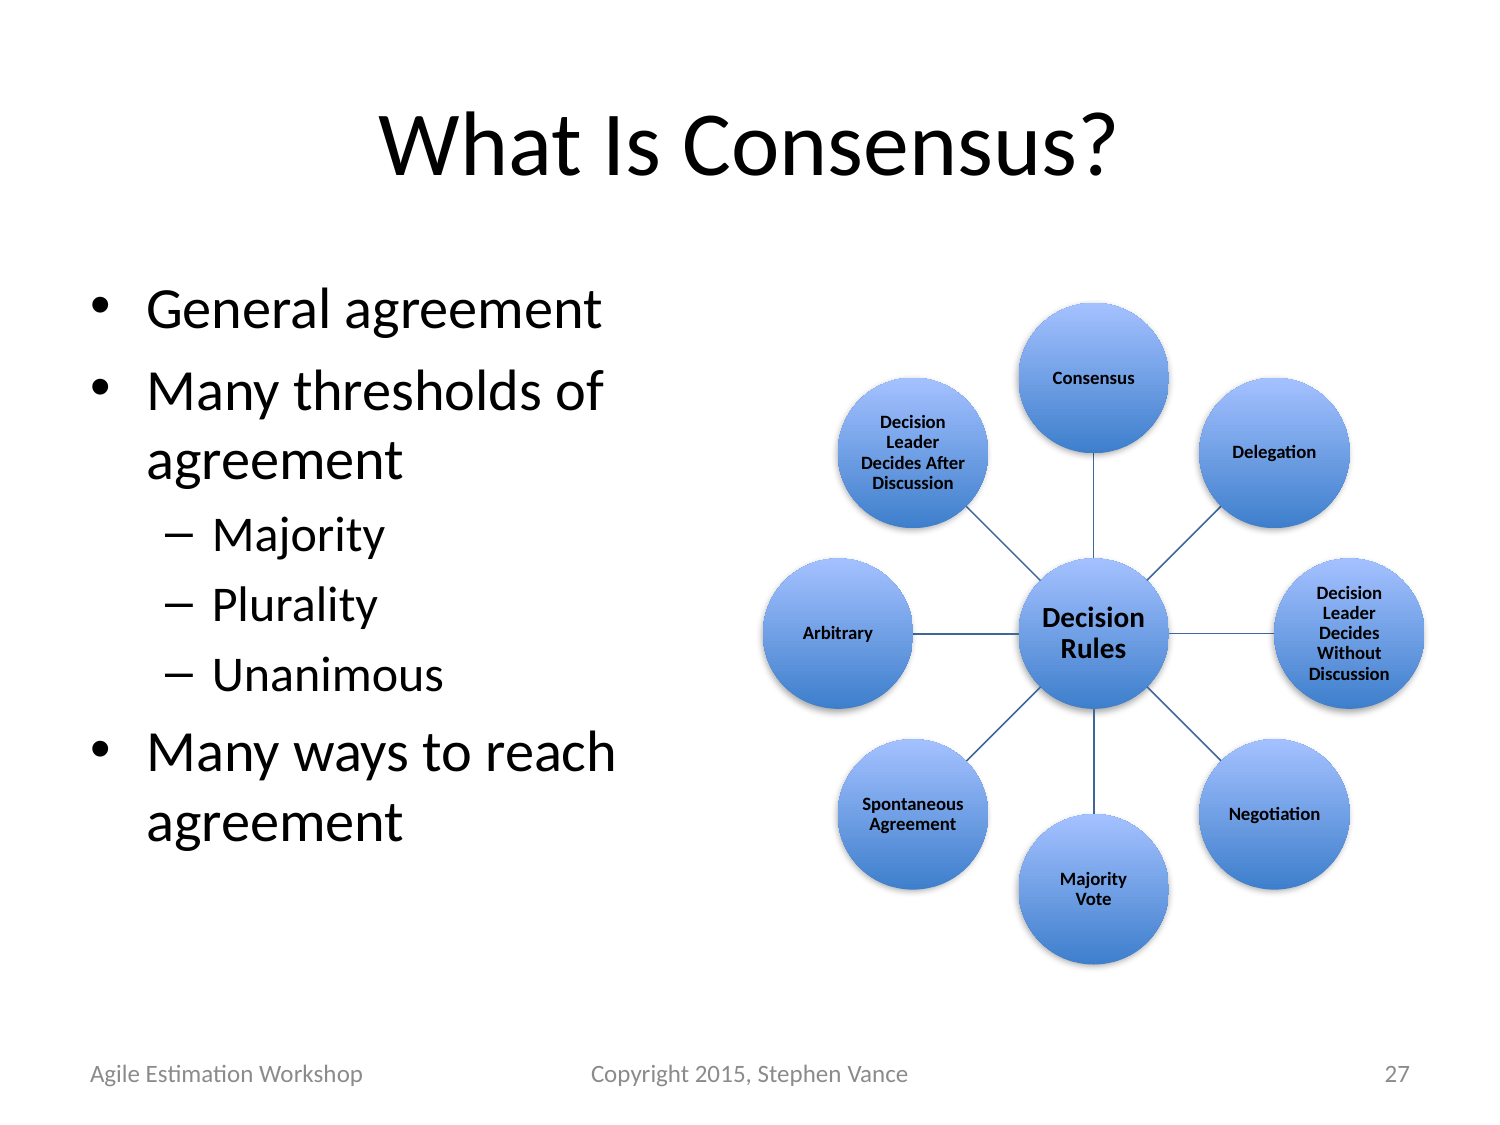

# What Is Consensus?
General agreement
Many thresholds of agreement
Majority
Plurality
Unanimous
Many ways to reach agreement
Decision Rules

Consensus

Delegation

Decision Leader Decides Without Discussion

Negotiation

Majority Vote

Spontaneous Agreement

Arbitrary

Decision Leader Decides After Discussion
Agile Estimation Workshop
Copyright 2015, Stephen Vance
27